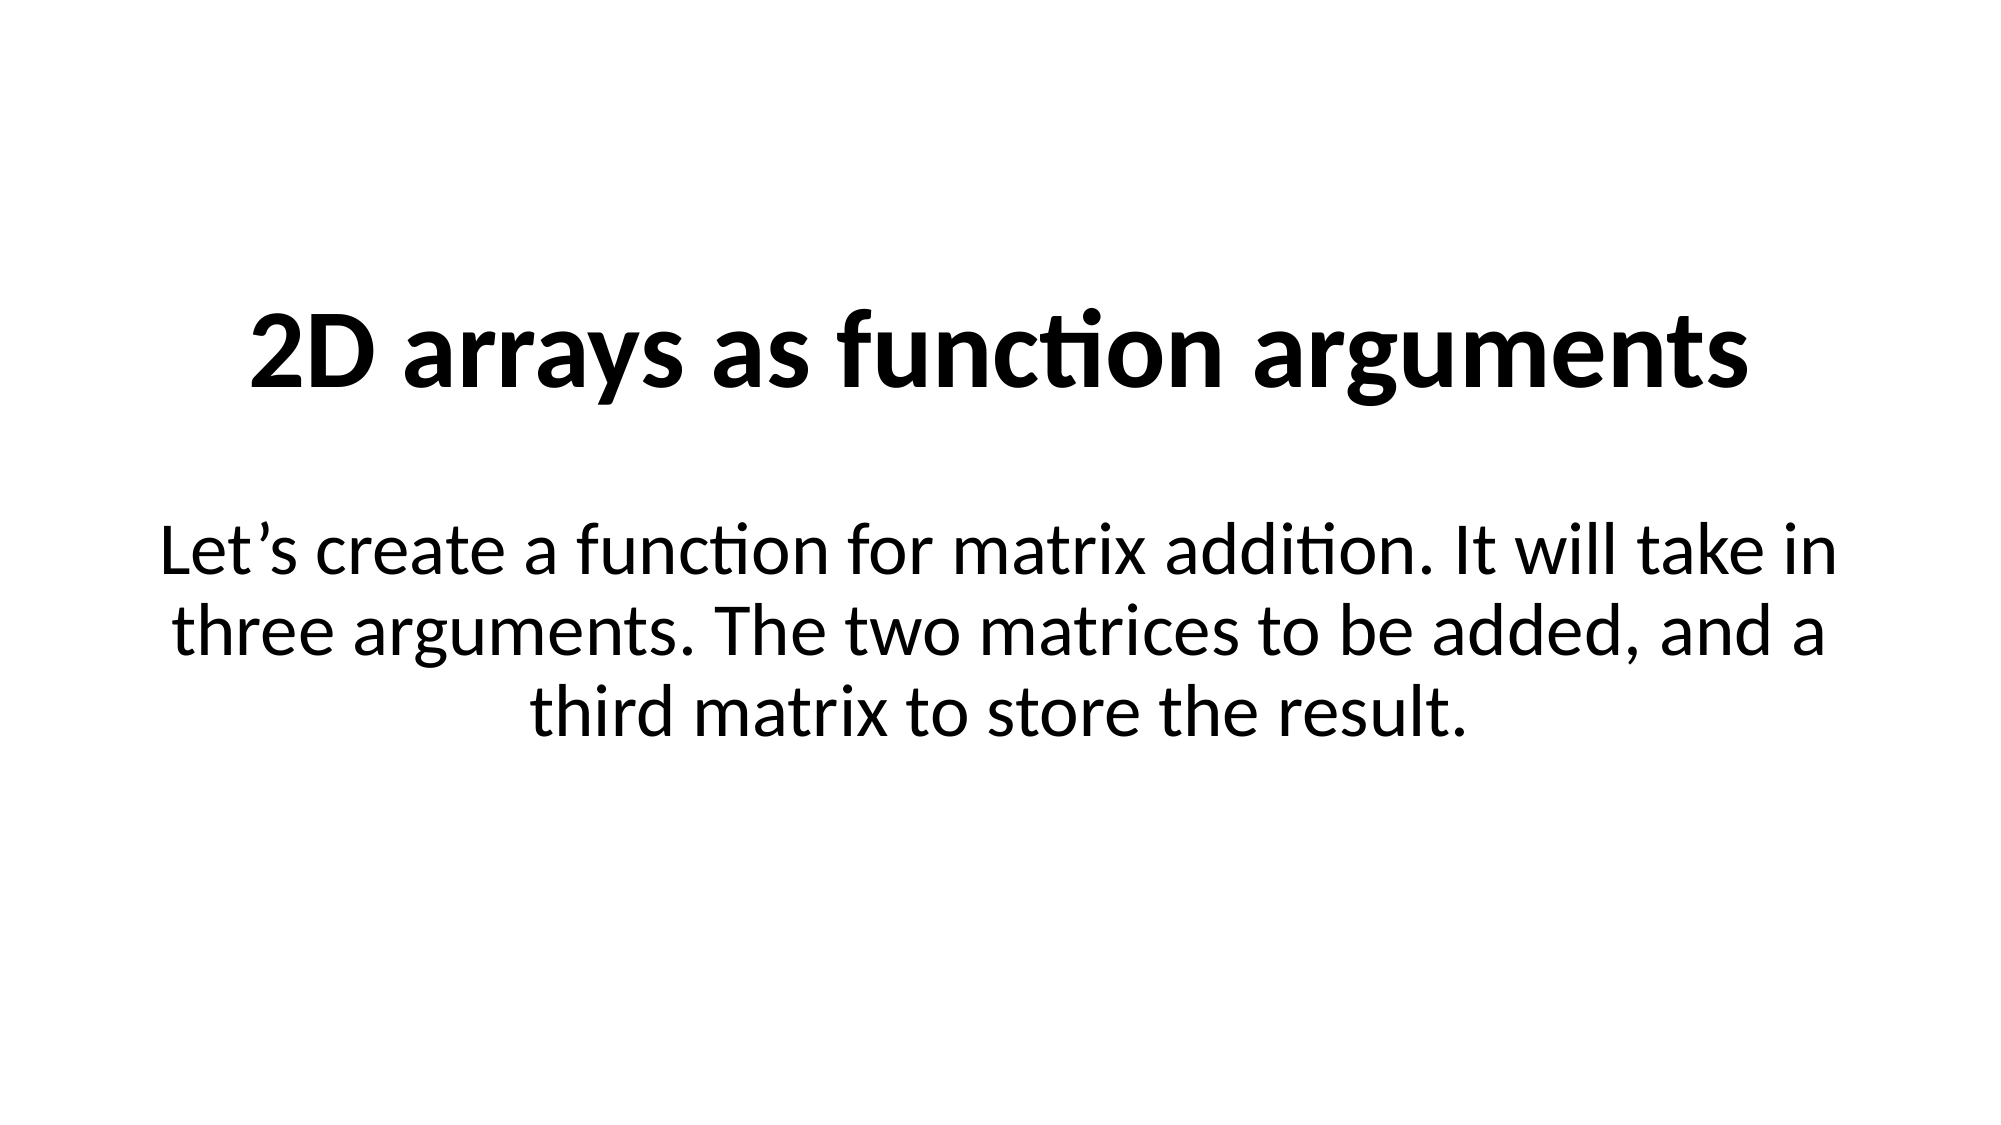

# 2D arrays as function arguments
Let’s create a function for matrix addition. It will take in three arguments. The two matrices to be added, and a third matrix to store the result.